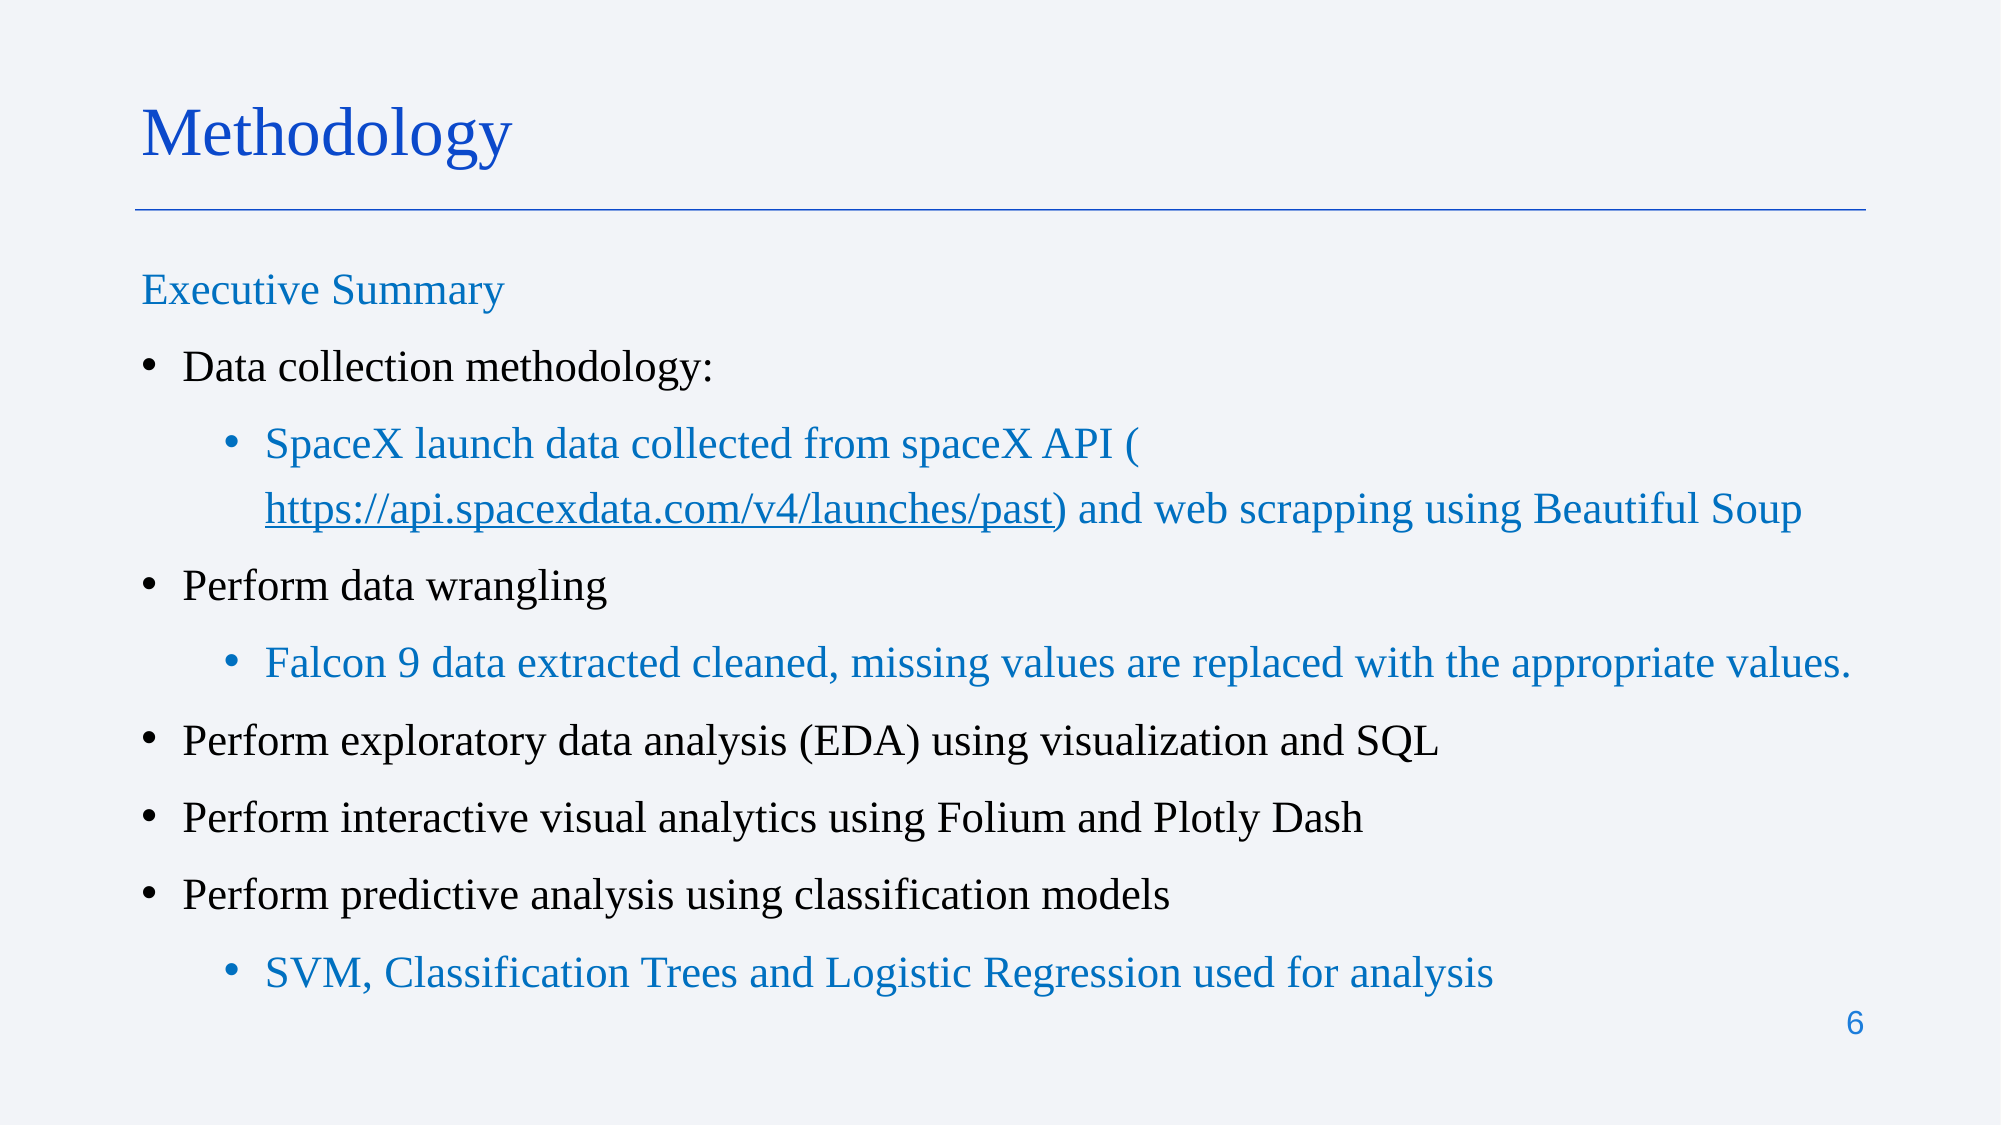

Methodology
Executive Summary
Data collection methodology:
SpaceX launch data collected from spaceX API (https://api.spacexdata.com/v4/launches/past) and web scrapping using Beautiful Soup
Perform data wrangling
Falcon 9 data extracted cleaned, missing values are replaced with the appropriate values.
Perform exploratory data analysis (EDA) using visualization and SQL
Perform interactive visual analytics using Folium and Plotly Dash
Perform predictive analysis using classification models
SVM, Classification Trees and Logistic Regression used for analysis

6